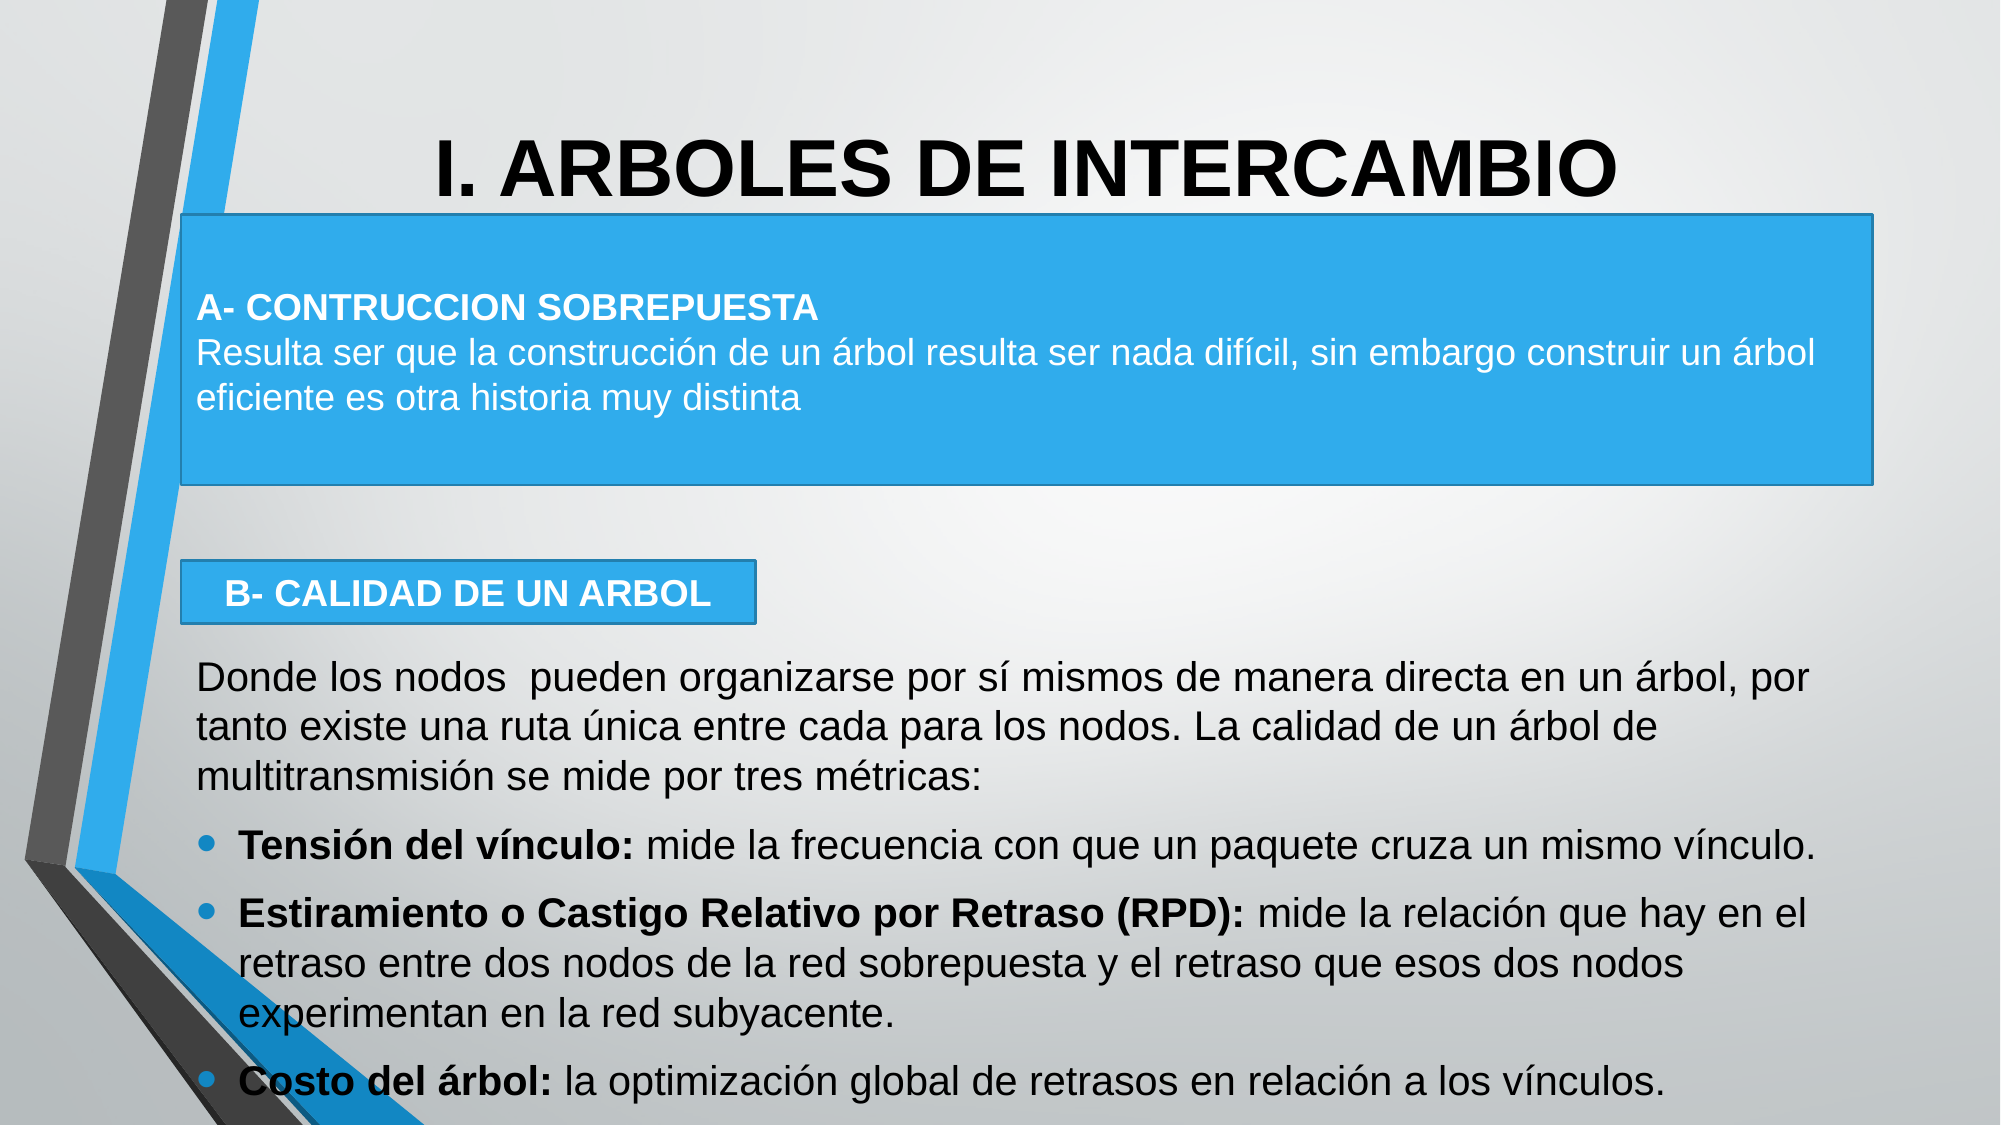

# I. ARBOLES DE INTERCAMBIO
A- CONTRUCCION SOBREPUESTA
Resulta ser que la construcción de un árbol resulta ser nada difícil, sin embargo construir un árbol eficiente es otra historia muy distinta

Donde los nodos  pueden organizarse por sí mismos de manera directa en un árbol, por tanto existe una ruta única entre cada para los nodos. La calidad de un árbol de multitransmisión se mide por tres métricas:
Tensión del vínculo: mide la frecuencia con que un paquete cruza un mismo vínculo.
Estiramiento o Castigo Relativo por Retraso (RPD): mide la relación que hay en el retraso entre dos nodos de la red sobrepuesta y el retraso que esos dos nodos experimentan en la red subyacente.
Costo del árbol: la optimización global de retrasos en relación a los vínculos.

B- CALIDAD DE UN ARBOL